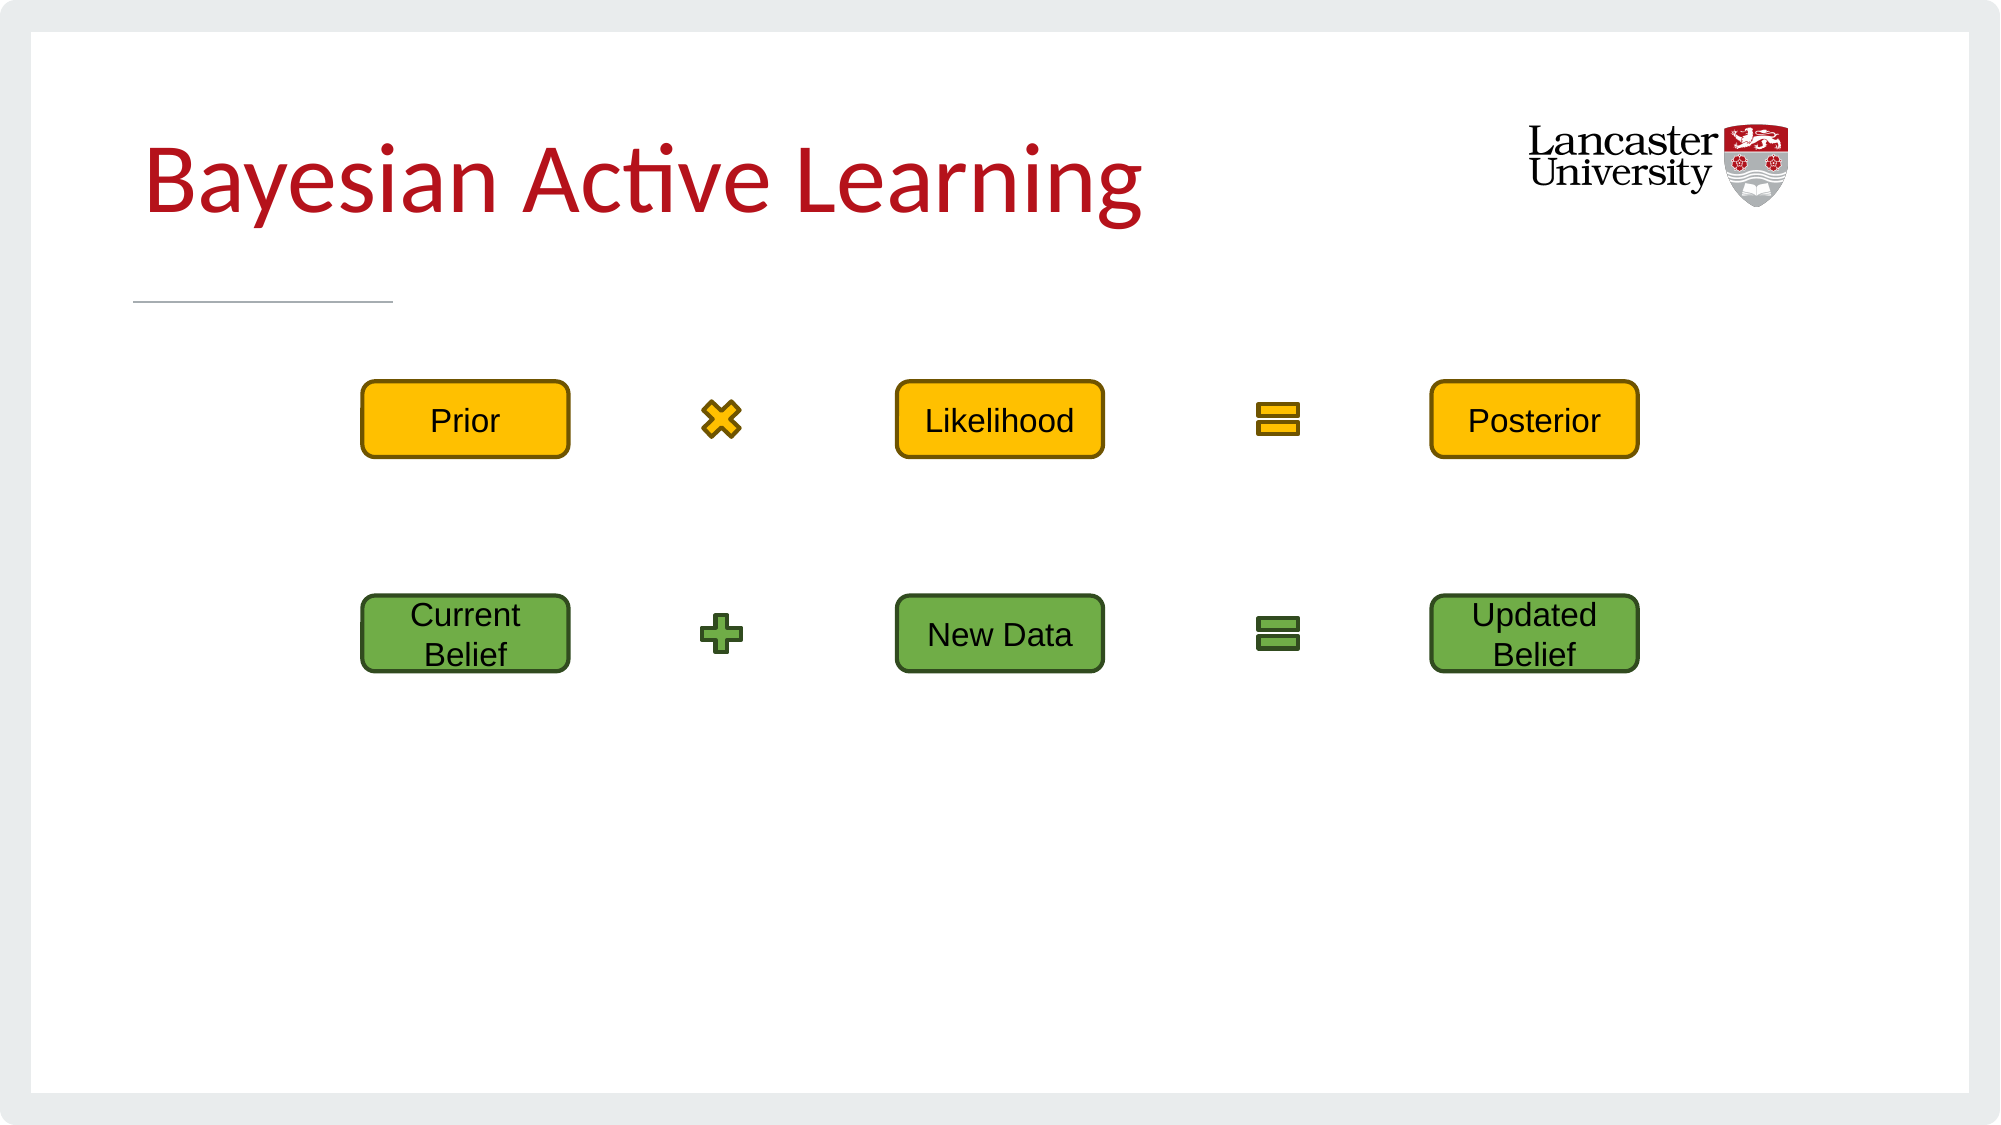

# Bayesian Active Learning
Prior
Likelihood
Posterior

Current Belief
New Data
Updated Belief